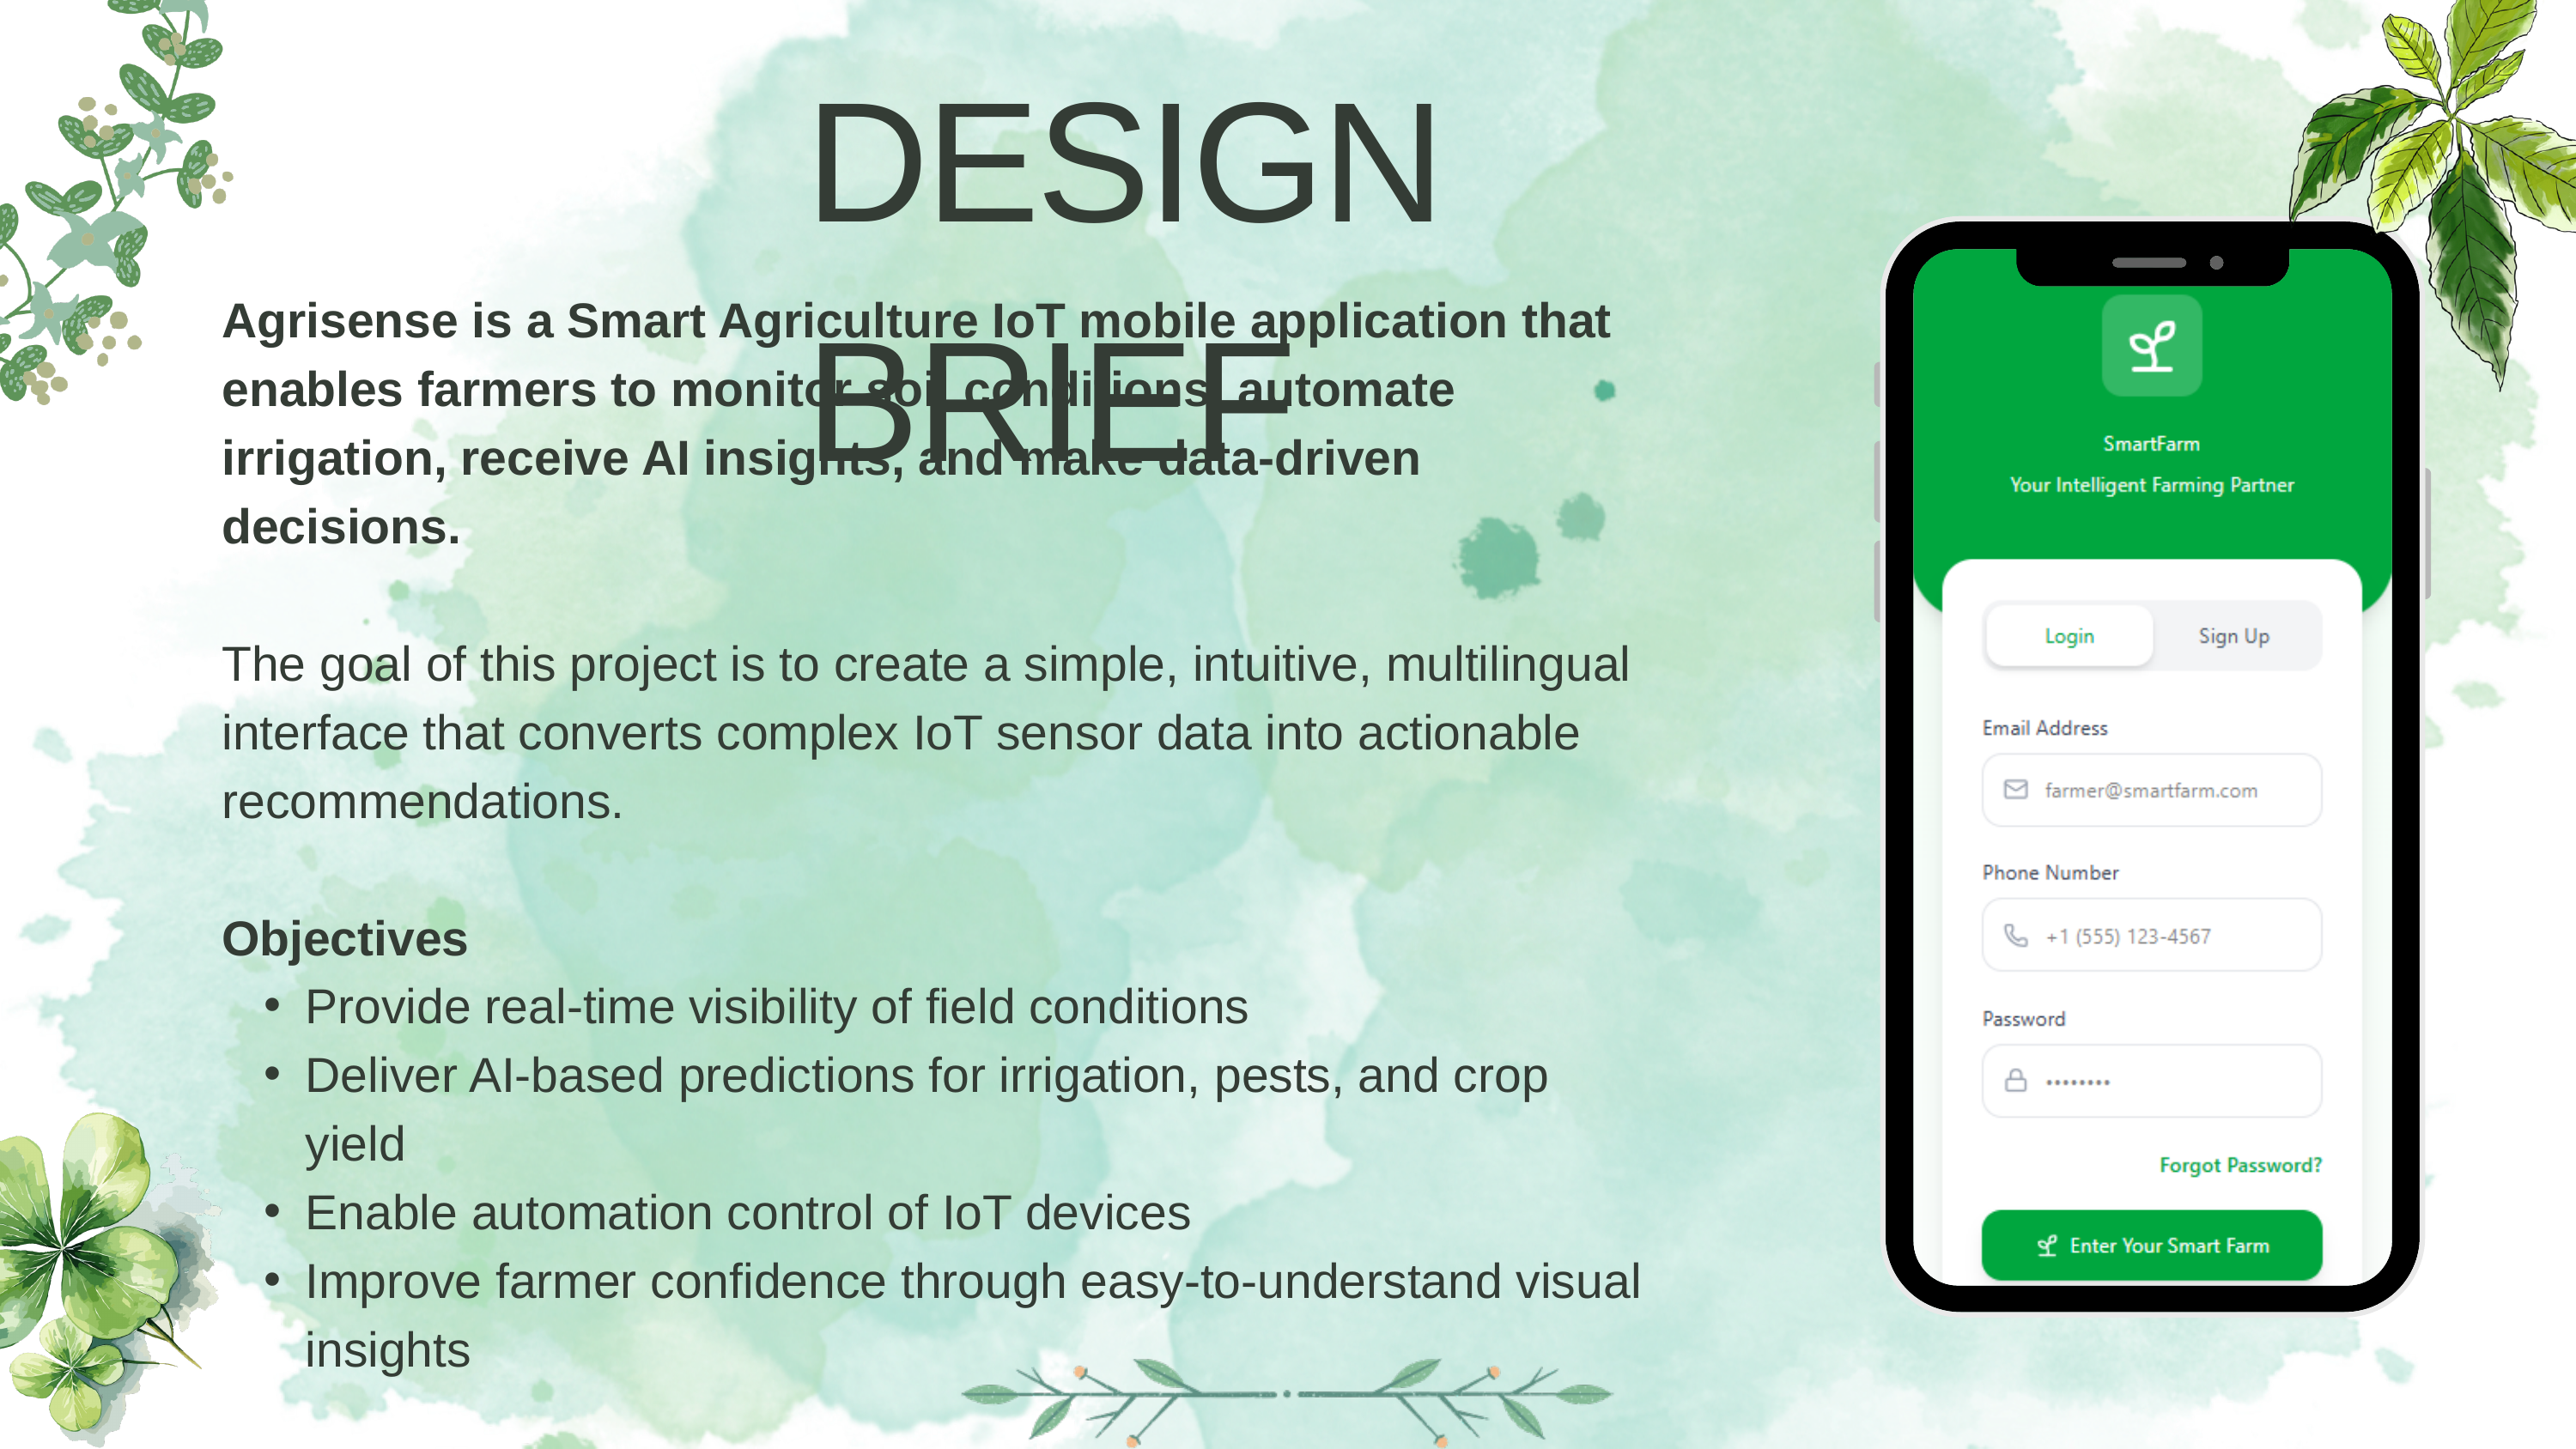

DESIGN BRIEF

Agrisense is a Smart Agriculture IoT mobile application that enables farmers to monitor soil conditions, automate irrigation, receive AI insights, and make data-driven decisions.

The goal of this project is to create a simple, intuitive, multilingual interface that converts complex IoT sensor data into actionable recommendations.

Objectives
Provide real-time visibility of field conditions
Deliver AI-based predictions for irrigation, pests, and crop yield
Enable automation control of IoT devices
Improve farmer confidence through easy-to-understand visual insights